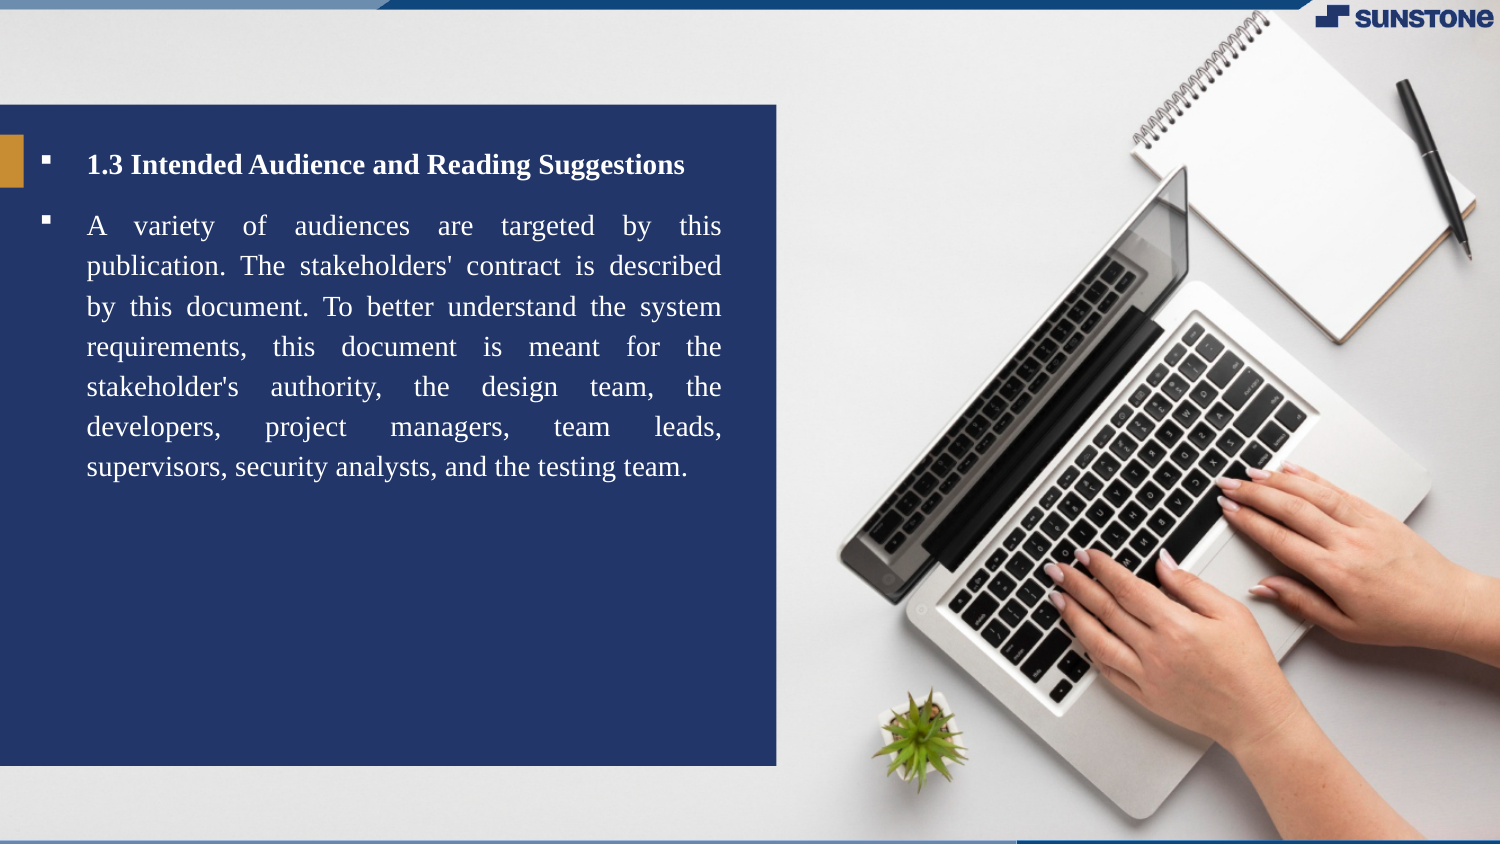

1.3 Intended Audience and Reading Suggestions
A variety of audiences are targeted by this publication. The stakeholders' contract is described by this document. To better understand the system requirements, this document is meant for the stakeholder's authority, the design team, the developers, project managers, team leads, supervisors, security analysts, and the testing team.